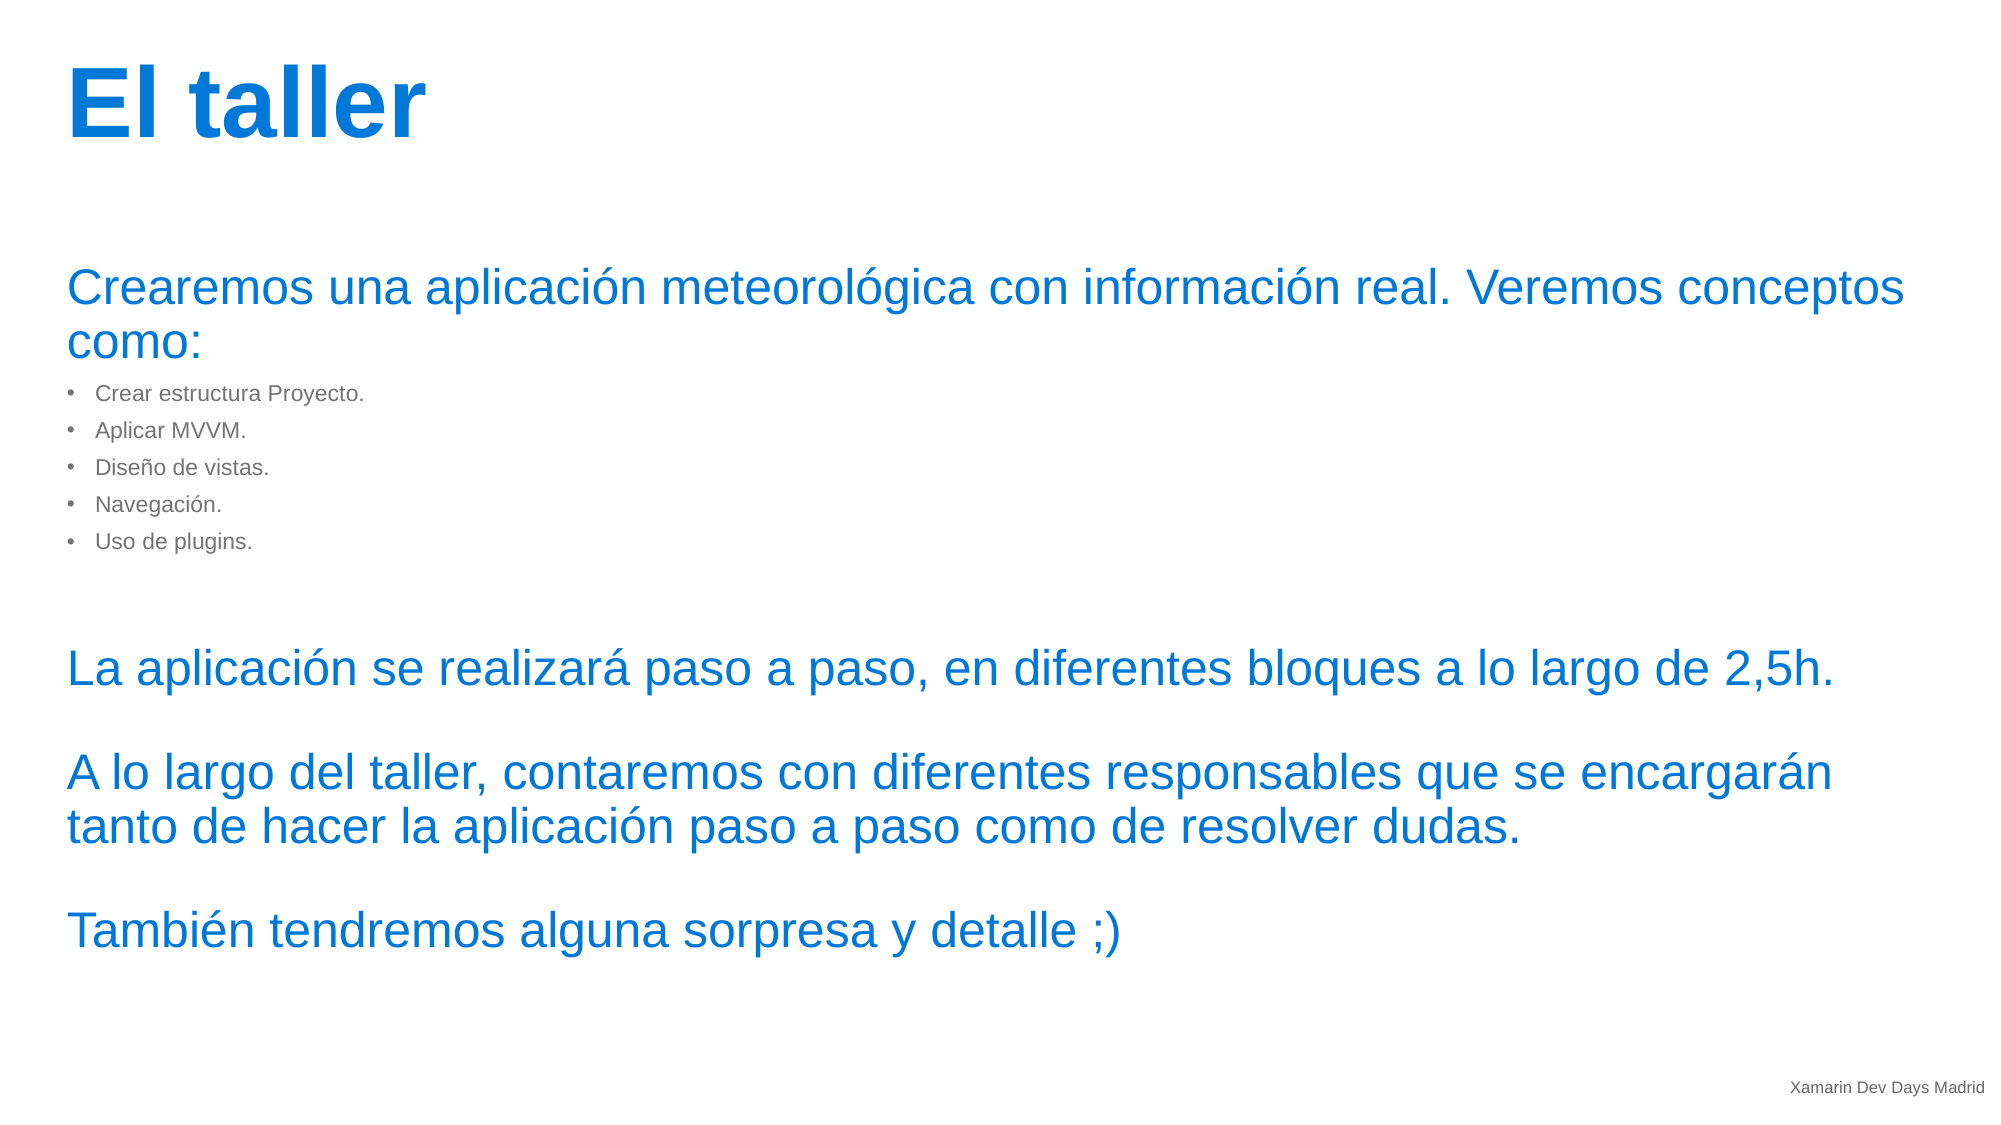

# El taller
Crearemos una aplicación meteorológica con información real. Veremos conceptos como:
Crear estructura Proyecto.
Aplicar MVVM.
Diseño de vistas.
Navegación.
Uso de plugins.

La aplicación se realizará paso a paso, en diferentes bloques a lo largo de 2,5h.
A lo largo del taller, contaremos con diferentes responsables que se encargarán tanto de hacer la aplicación paso a paso como de resolver dudas.
También tendremos alguna sorpresa y detalle ;)